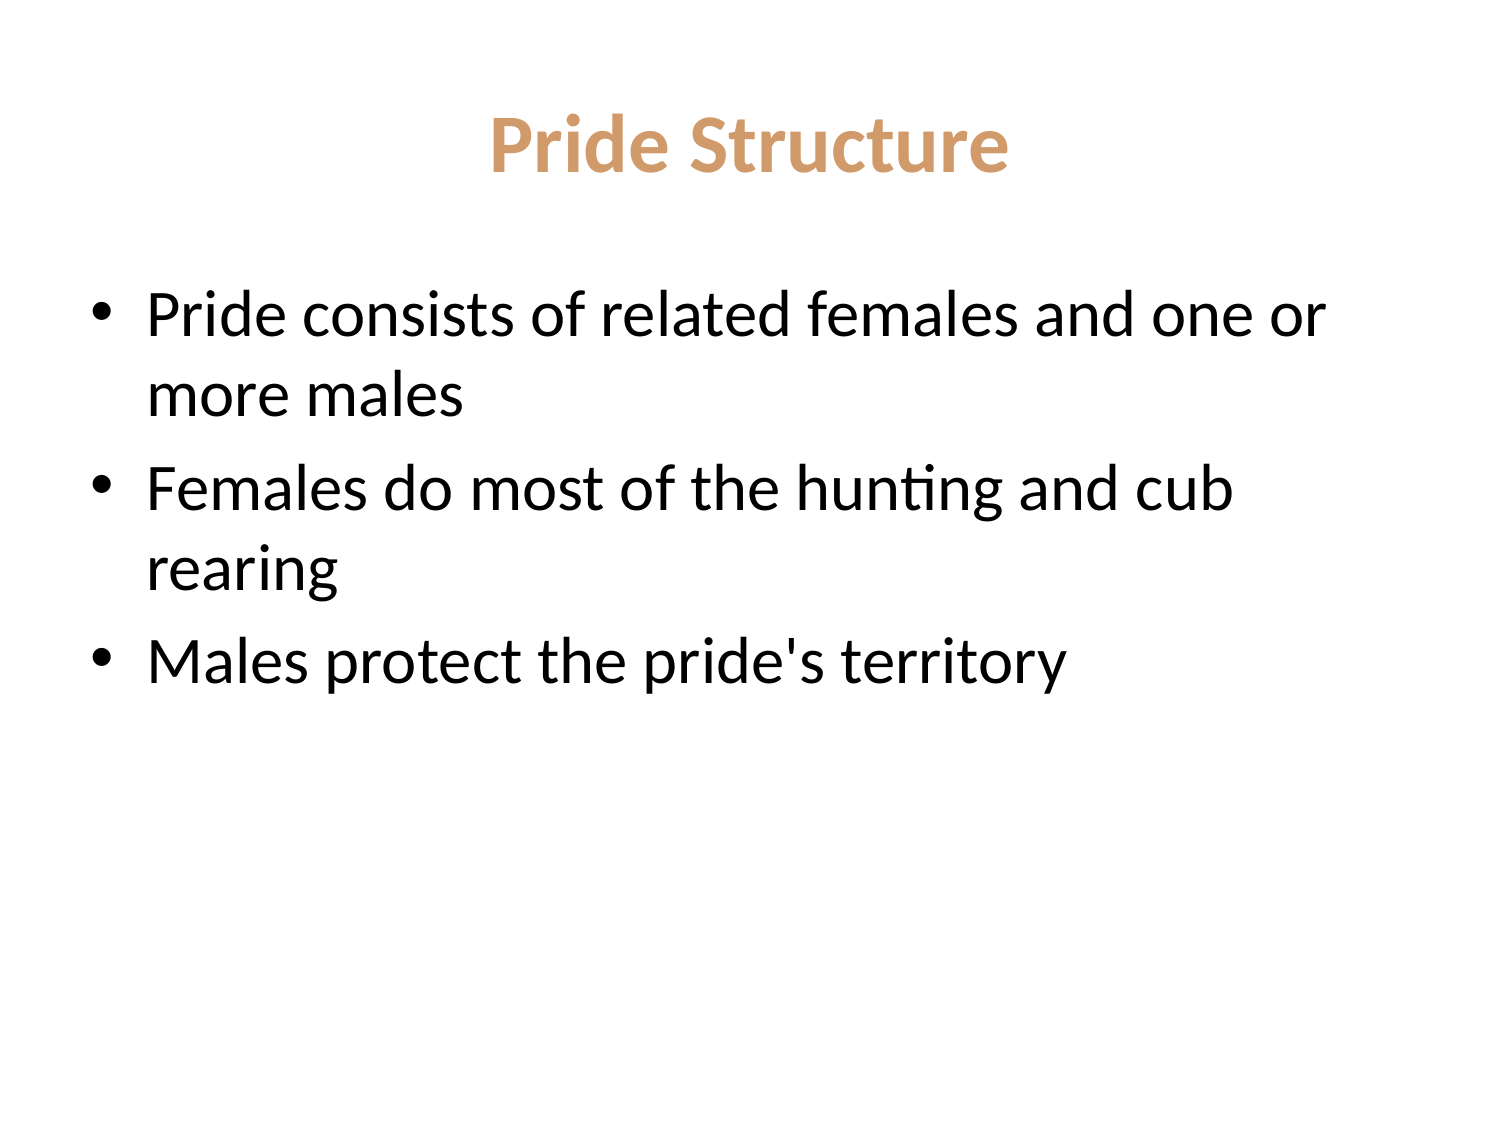

# Pride Structure
Pride consists of related females and one or more males
Females do most of the hunting and cub rearing
Males protect the pride's territory